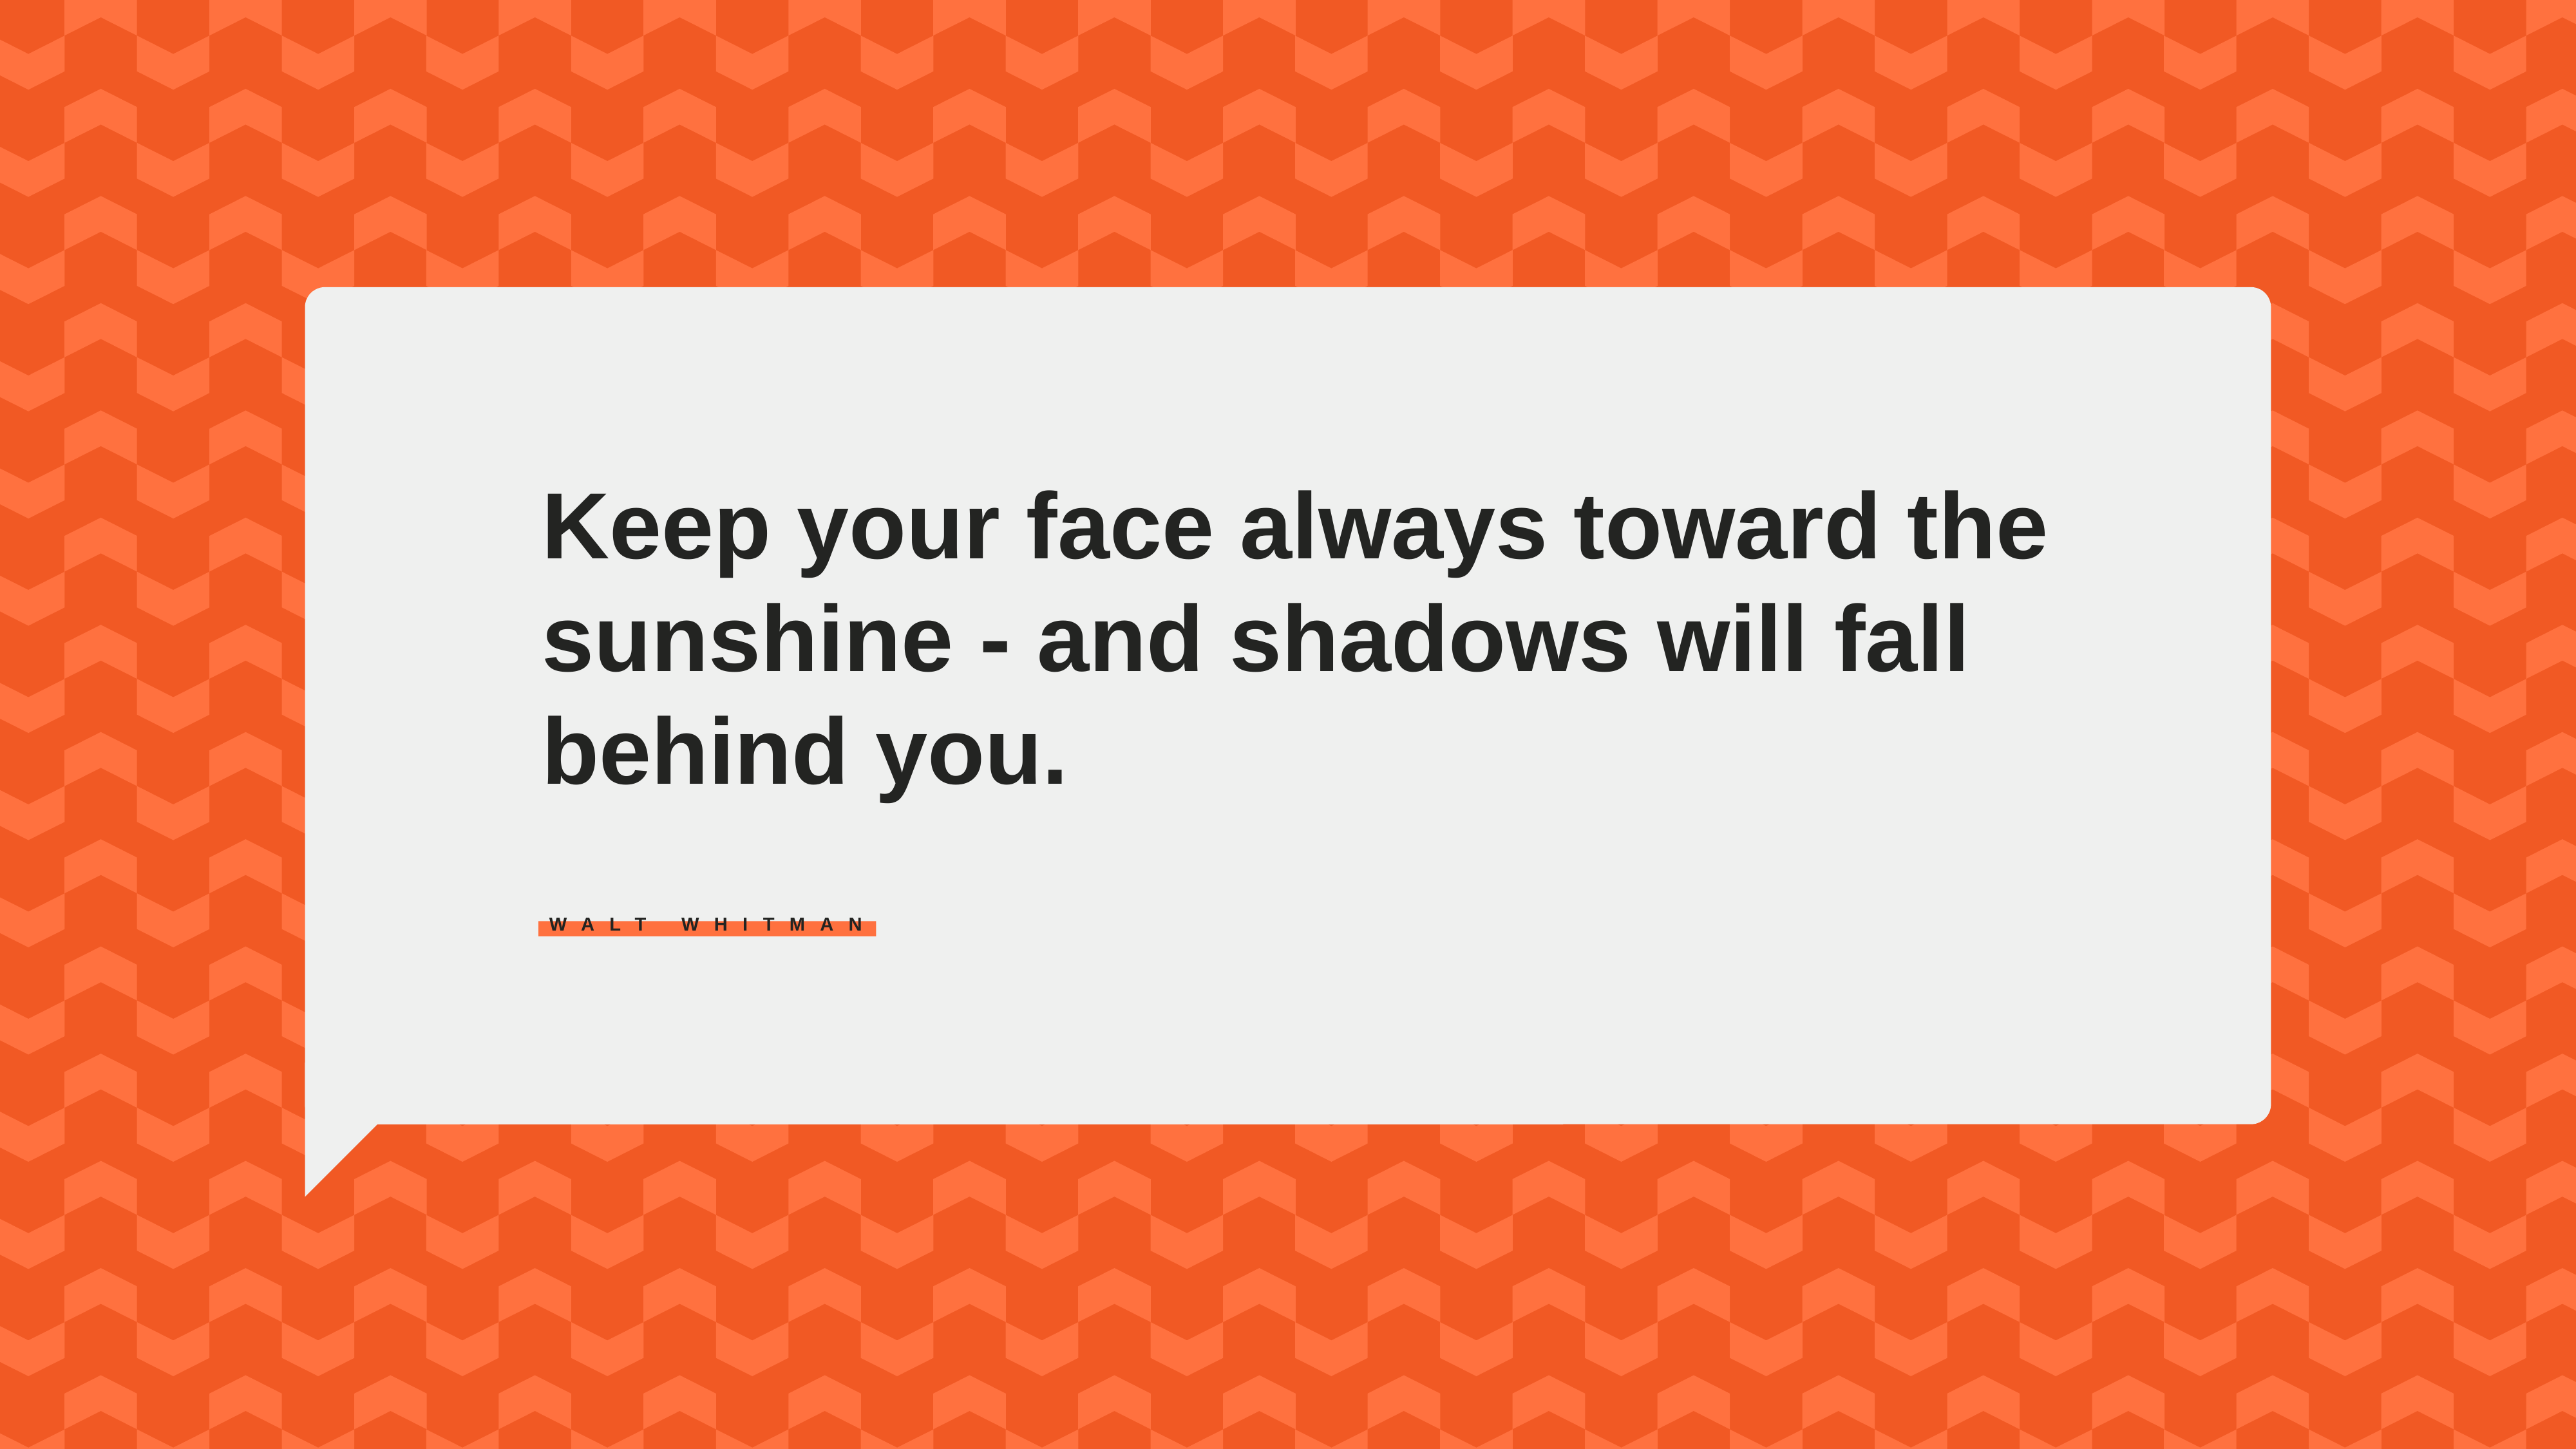

Keep your face always toward the sunshine - and shadows will fall behind you.
Walt Whitman